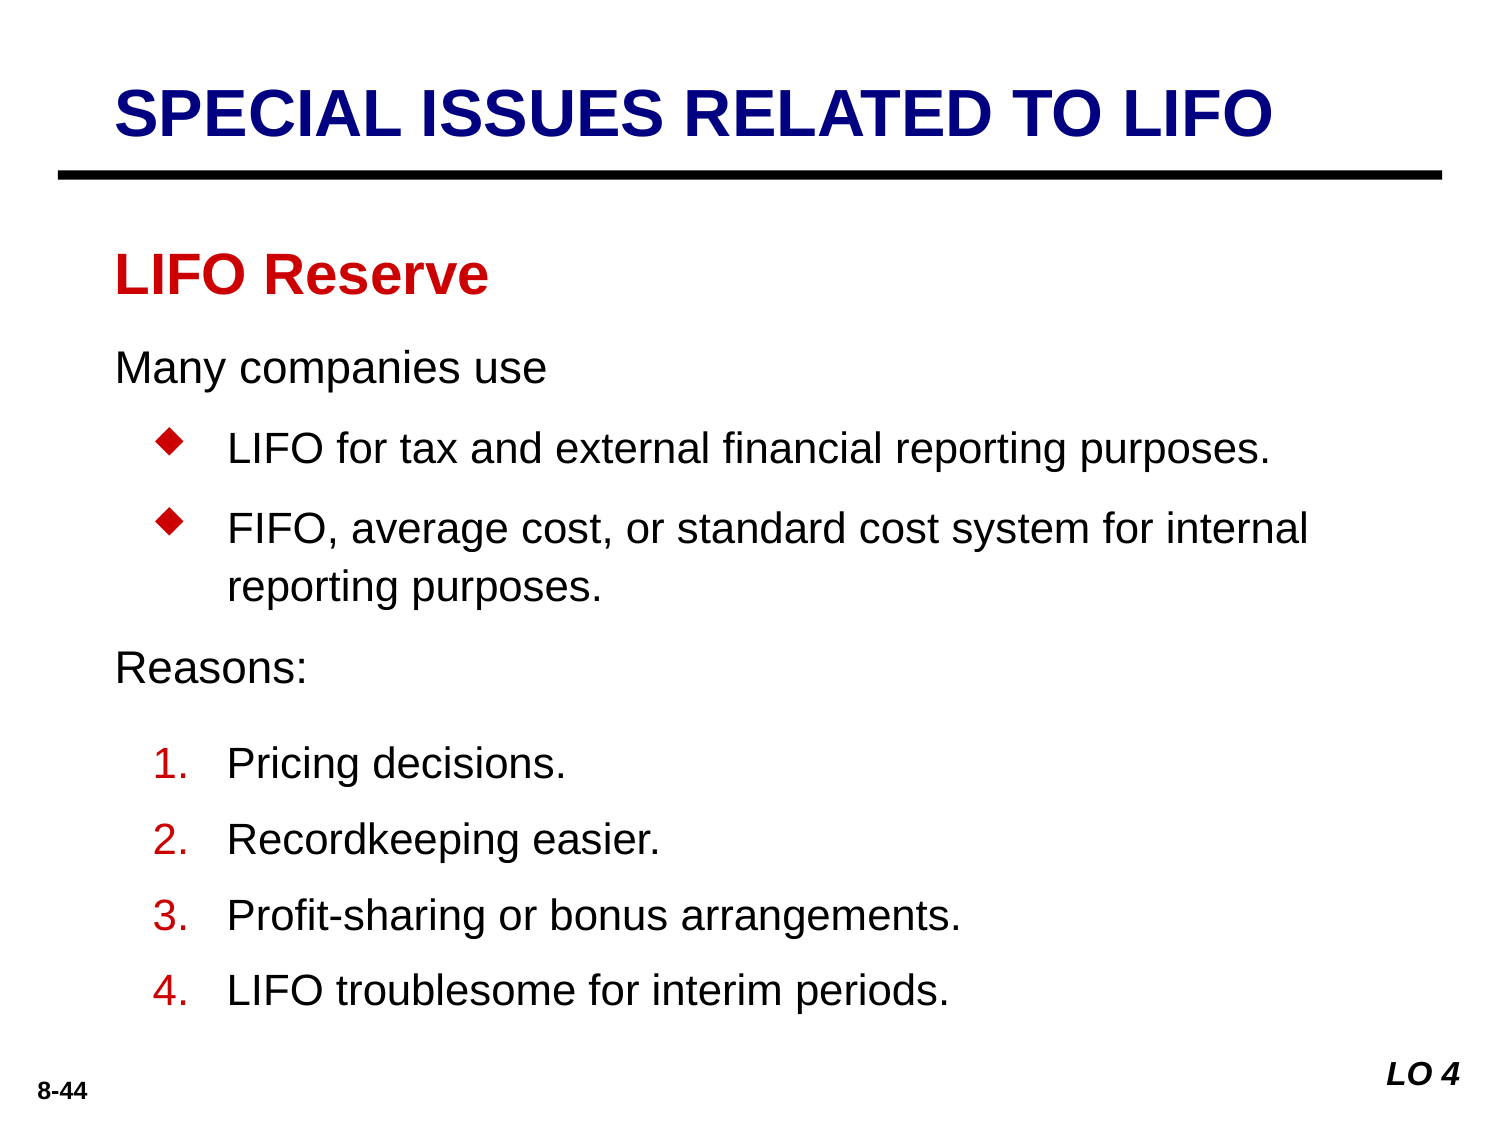

SPECIAL ISSUES RELATED TO LIFO

LIFO Reserve
Many companies use
LIFO for tax and external financial reporting purposes.
FIFO, average cost, or standard cost system for internal reporting purposes.
Reasons:
Pricing decisions.
Recordkeeping easier.
Profit-sharing or bonus arrangements.
LIFO troublesome for interim periods.
LO 4